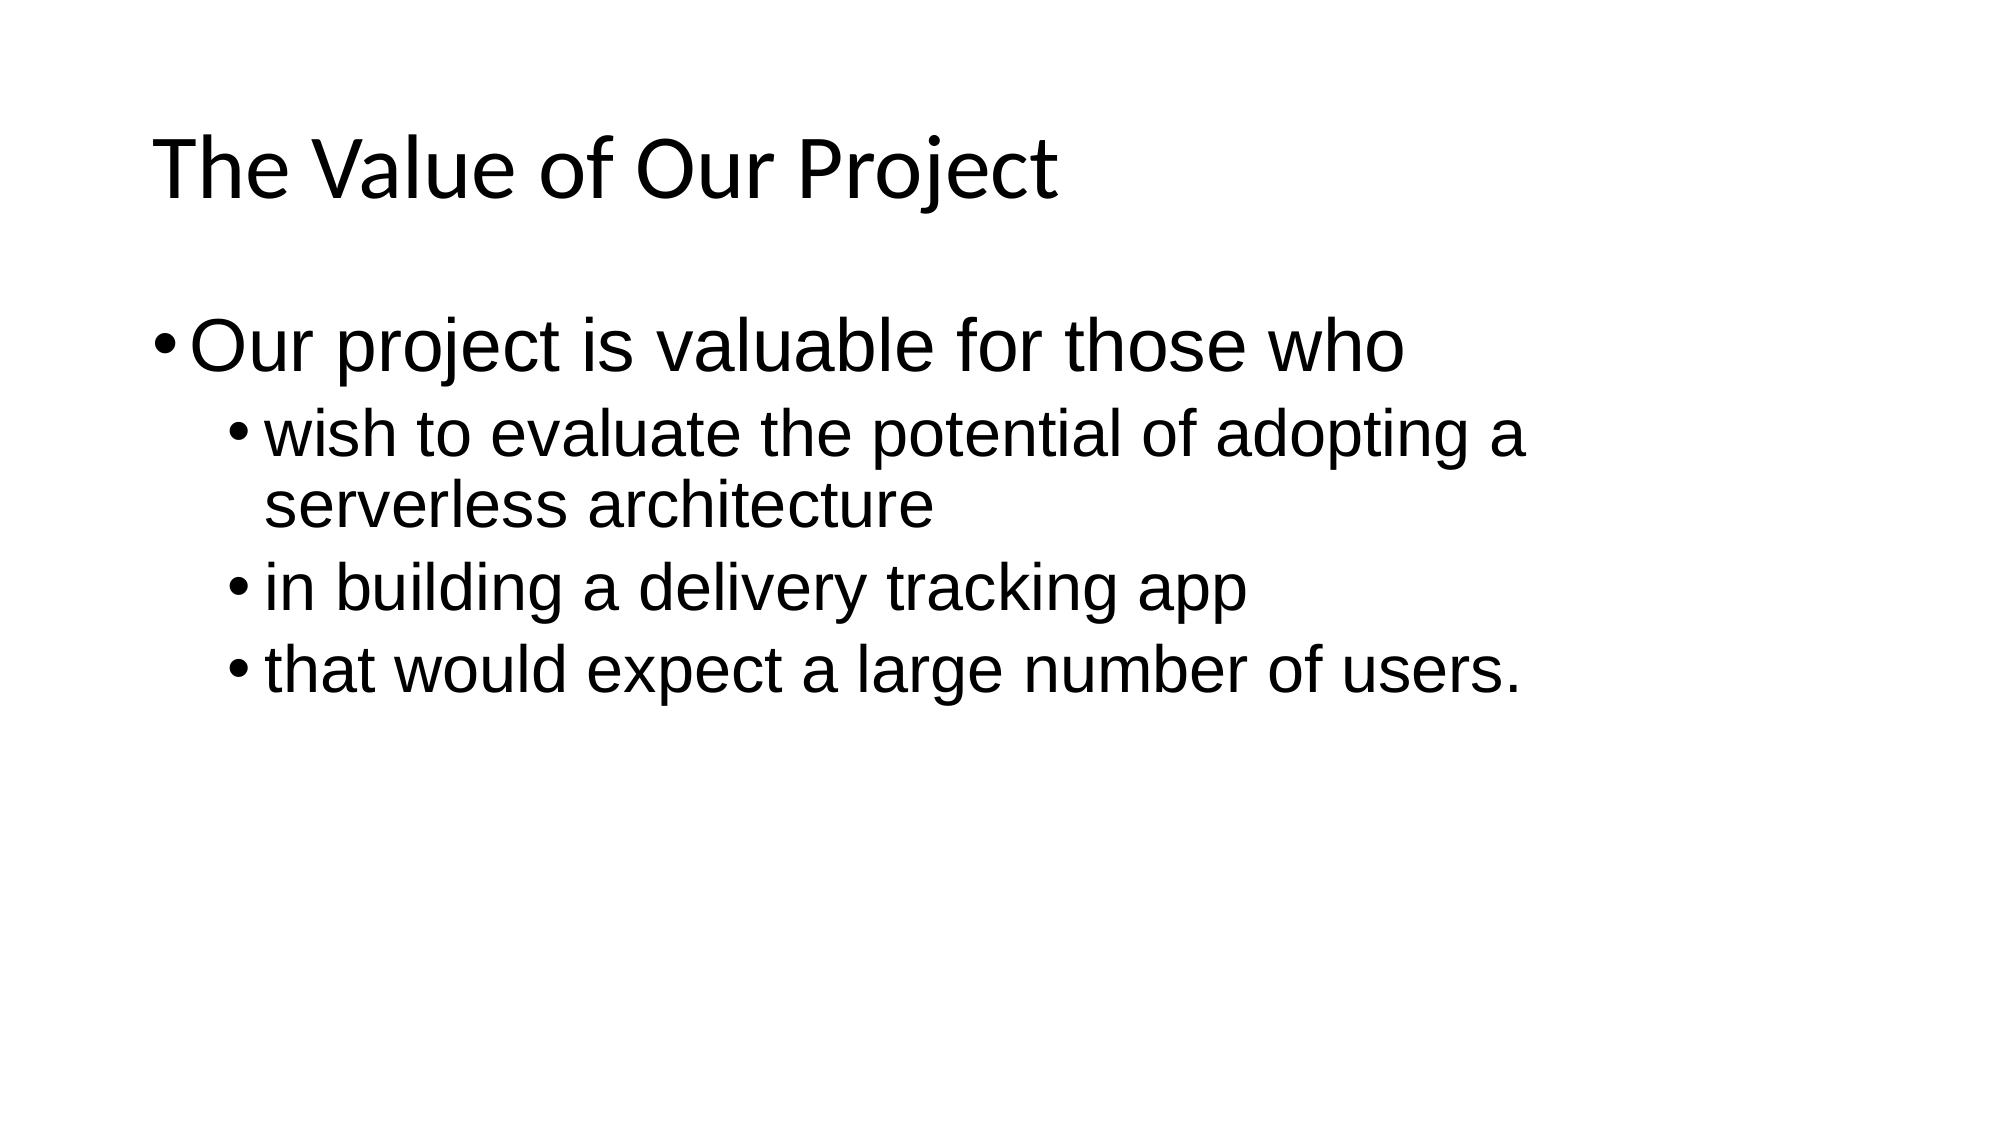

# The Value of Our Project
Our project is valuable for those who
wish to evaluate the potential of adopting a serverless architecture
in building a delivery tracking app
that would expect a large number of users.